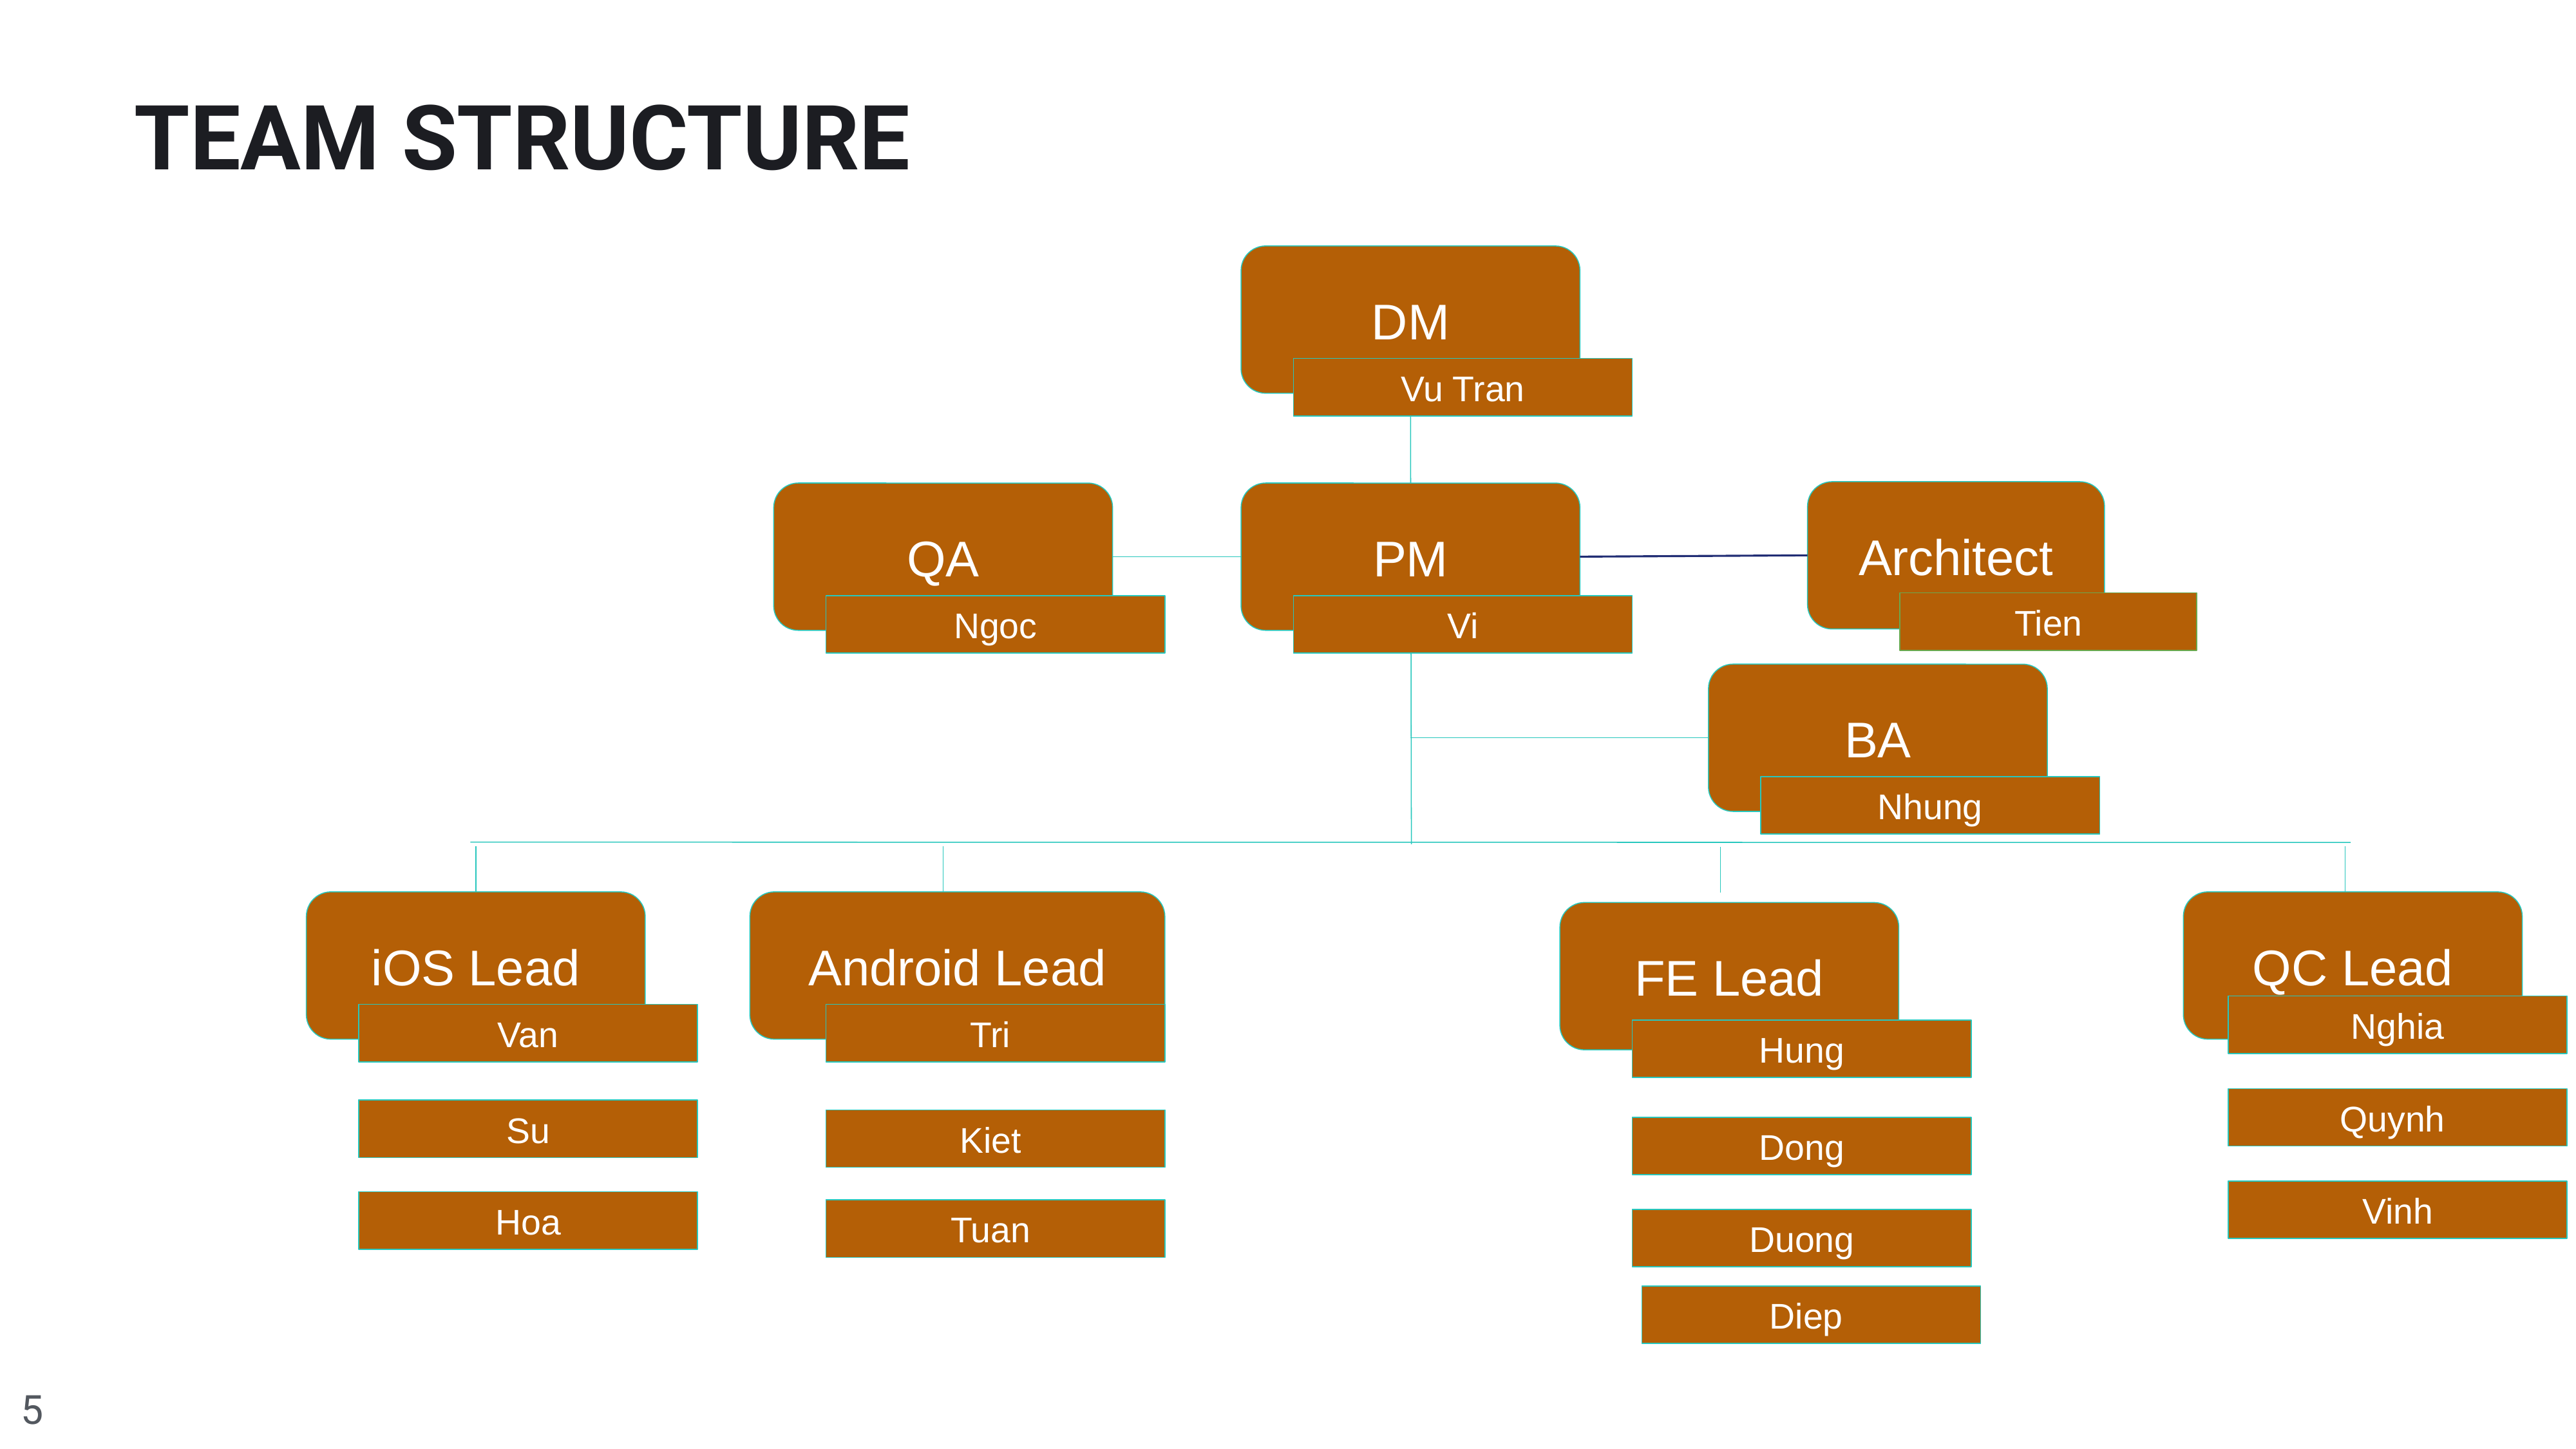

TEAM STRUCTURE
DM
Vu Tran
QA
PM
Ngoc
Vi
BA
Nhung
Android Lead
iOS Lead
QC Lead
FE Lead
Nghia
Van
Tri
Hung
Quynh
Su
Kiet
Dong
Vinh
Hoa
Tuan
Duong
Diep
Architect
Tien
5